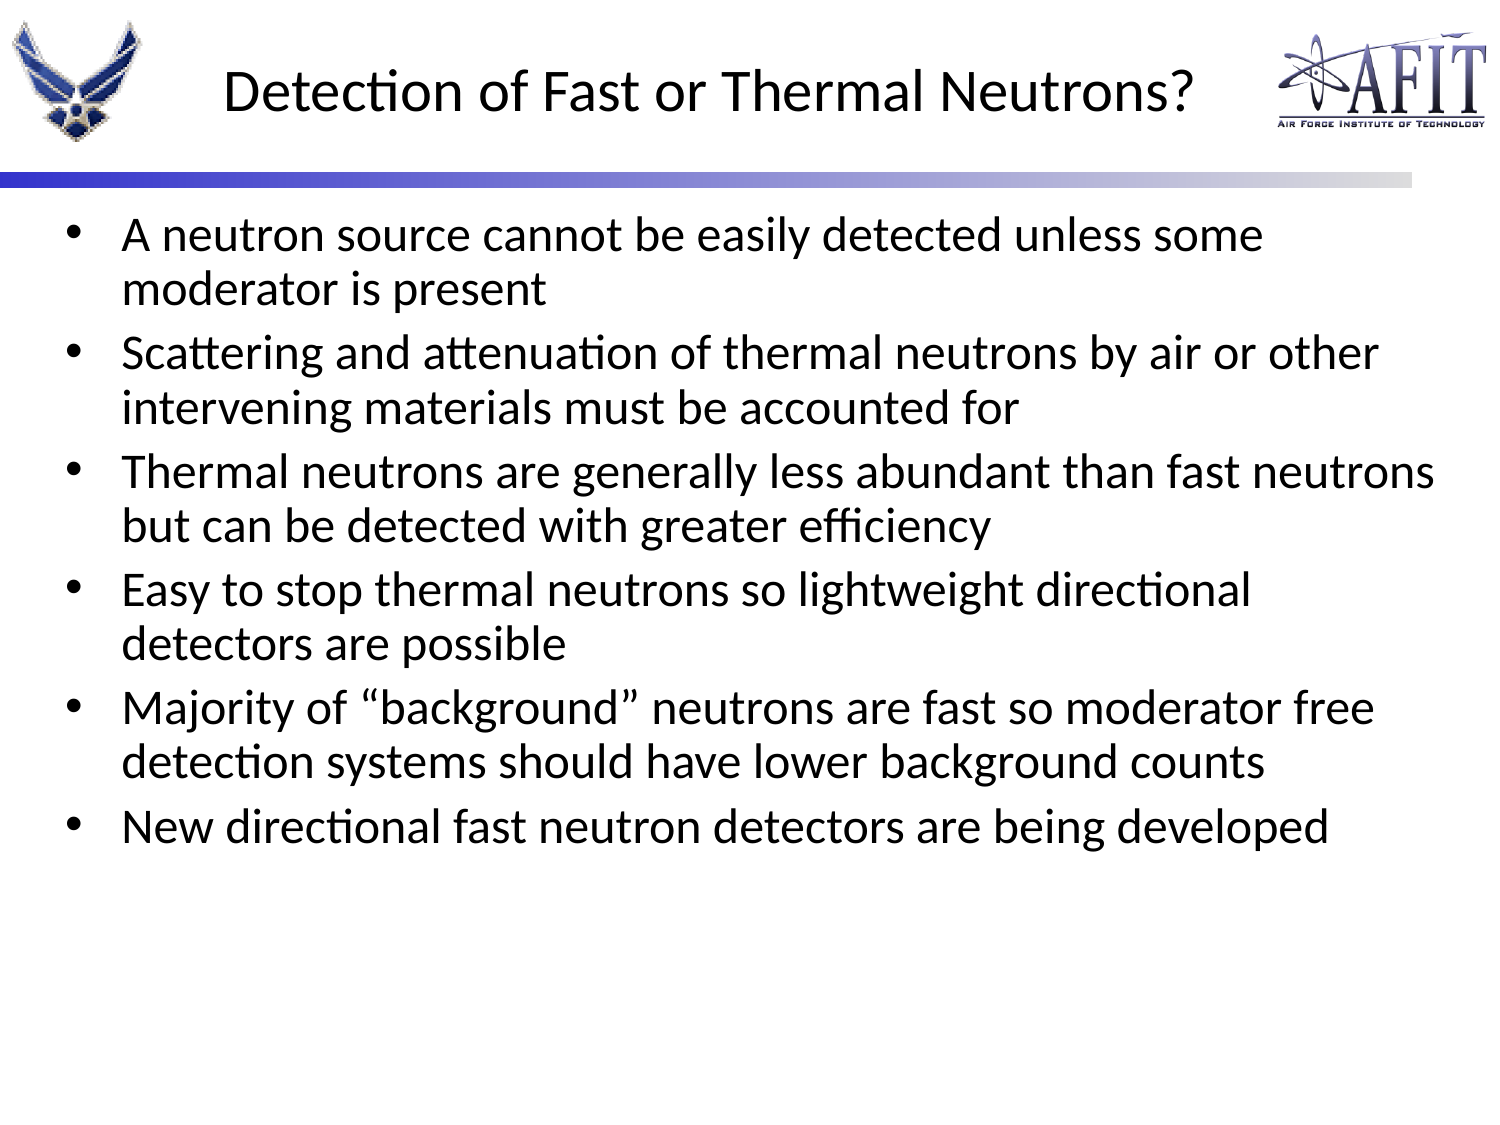

# Detection of Fast or Thermal Neutrons?
A neutron source cannot be easily detected unless some moderator is present
Scattering and attenuation of thermal neutrons by air or other intervening materials must be accounted for
Thermal neutrons are generally less abundant than fast neutrons but can be detected with greater efficiency
Easy to stop thermal neutrons so lightweight directional detectors are possible
Majority of “background” neutrons are fast so moderator free detection systems should have lower background counts
New directional fast neutron detectors are being developed